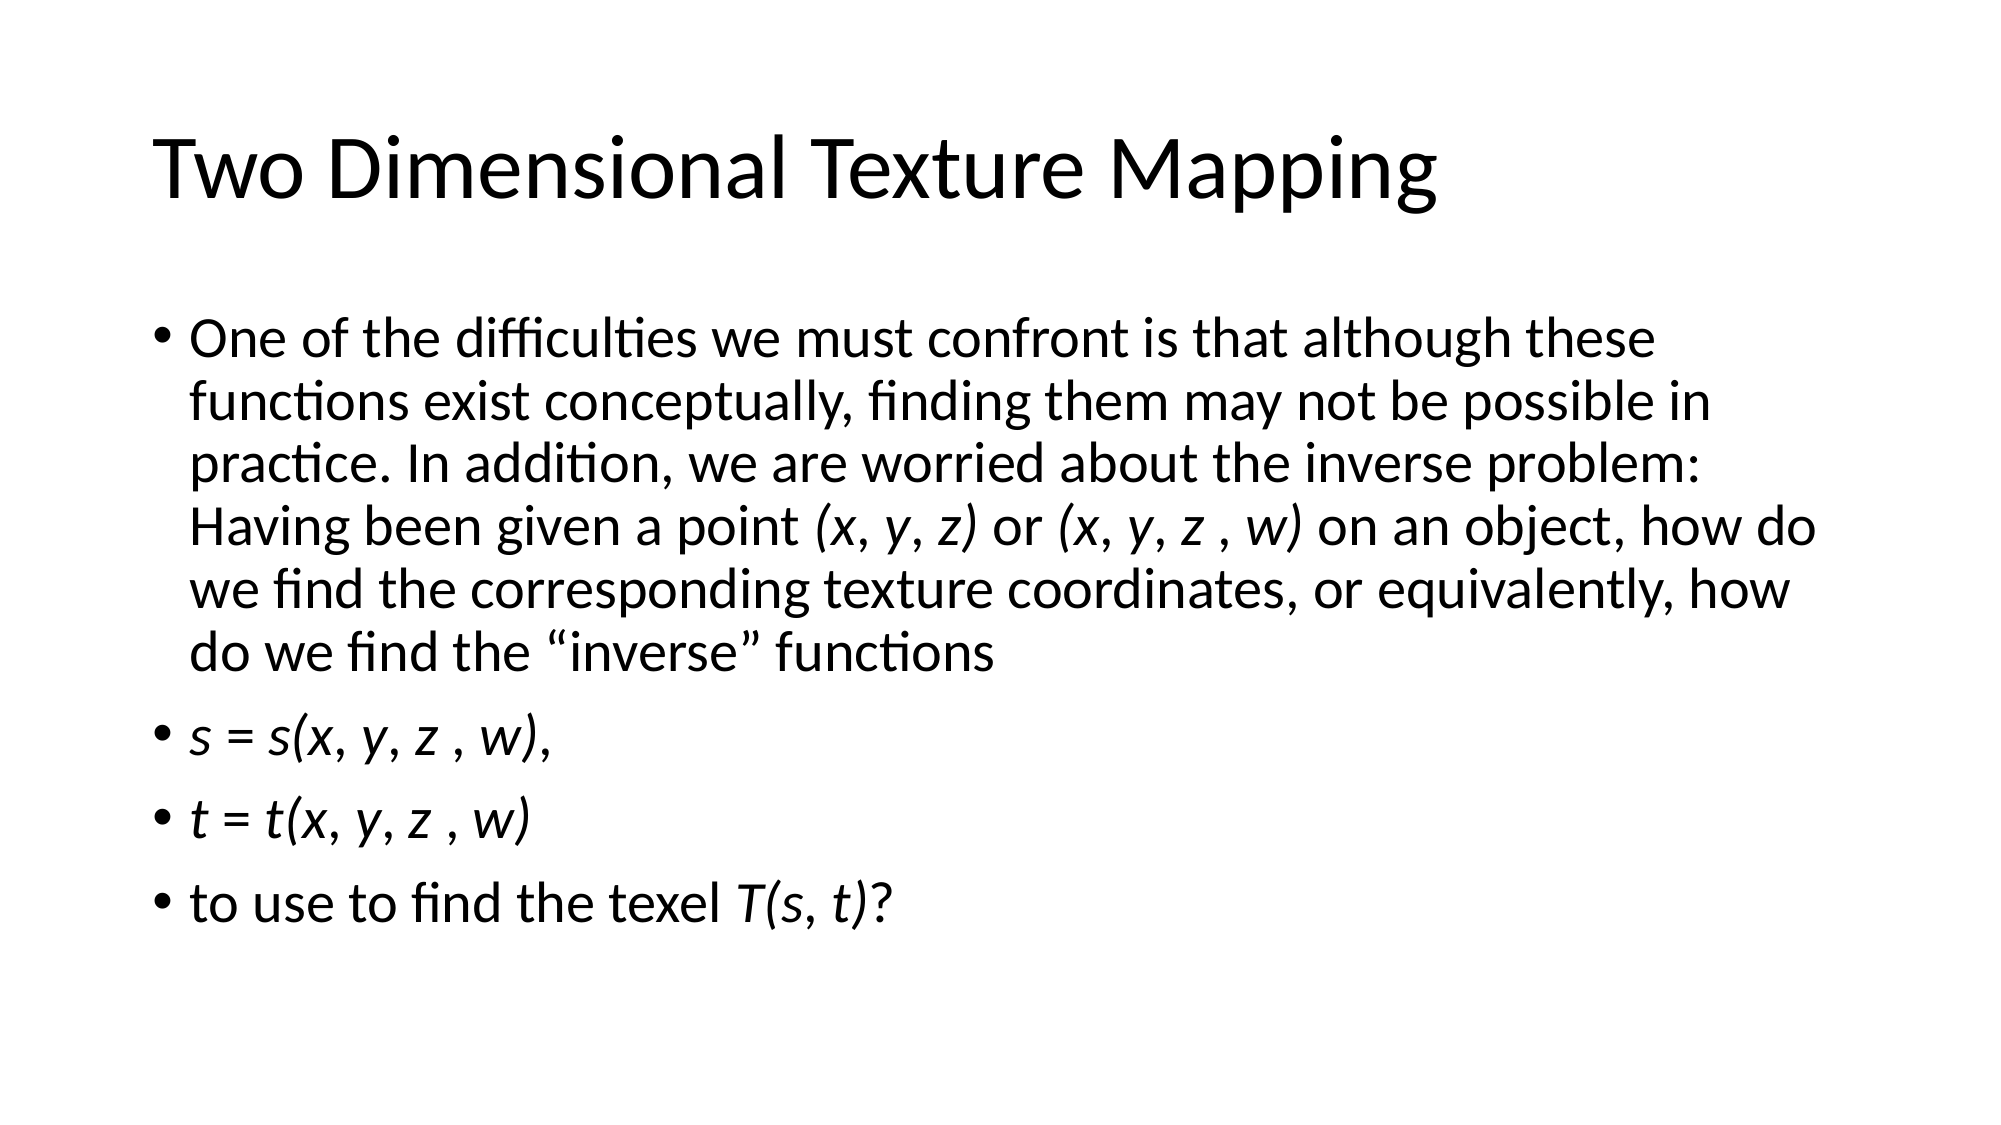

# Two Dimensional Texture Mapping
One of the difficulties we must confront is that although these functions exist conceptually, finding them may not be possible in practice. In addition, we are worried about the inverse problem: Having been given a point (x, y, z) or (x, y, z , w) on an object, how do we find the corresponding texture coordinates, or equivalently, how do we find the “inverse” functions
s = s(x, y, z , w),
t = t(x, y, z , w)
to use to find the texel T(s, t)?